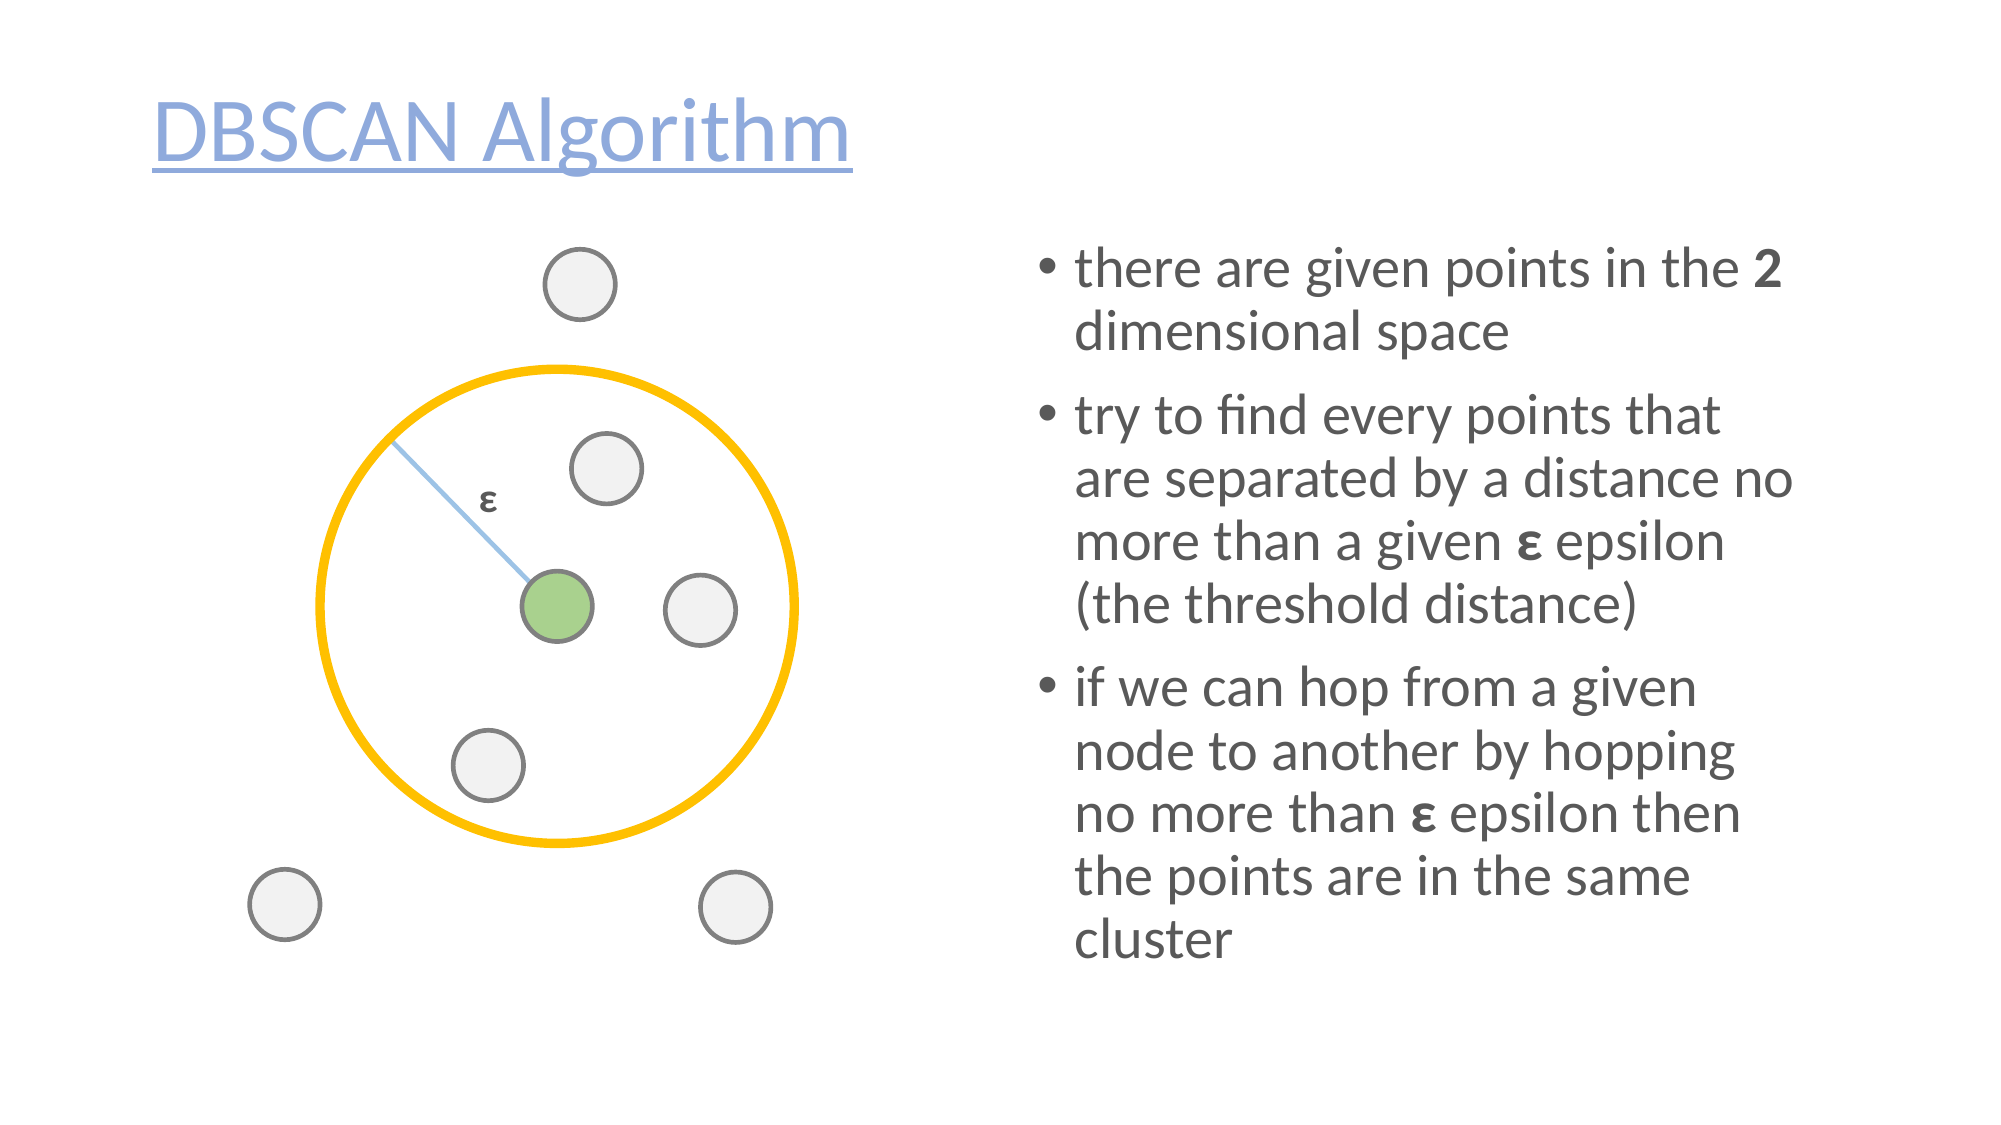

# DBSCAN Algorithm
there are given points in the 2 dimensional space
try to find every points that are separated by a distance no more than a given ε epsilon (the threshold distance)
if we can hop from a given node to another by hopping no more than ε epsilon then the points are in the same cluster

ε